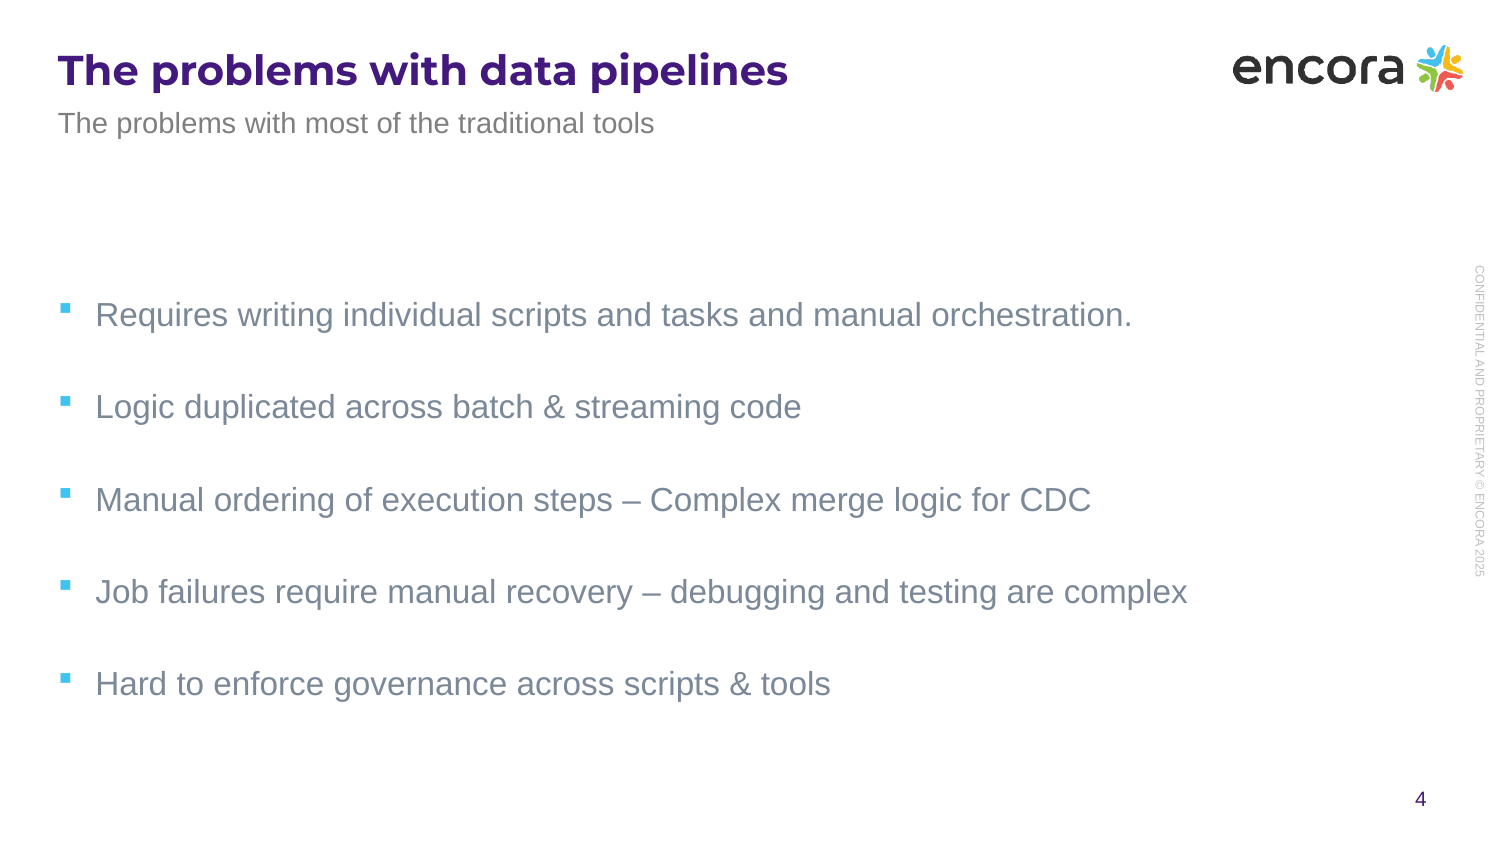

# The problems with data pipelines
The problems with most of the traditional tools
Requires writing individual scripts and tasks and manual orchestration.
Logic duplicated across batch & streaming code
Manual ordering of execution steps – Complex merge logic for CDC
Job failures require manual recovery – debugging and testing are complex
Hard to enforce governance across scripts & tools